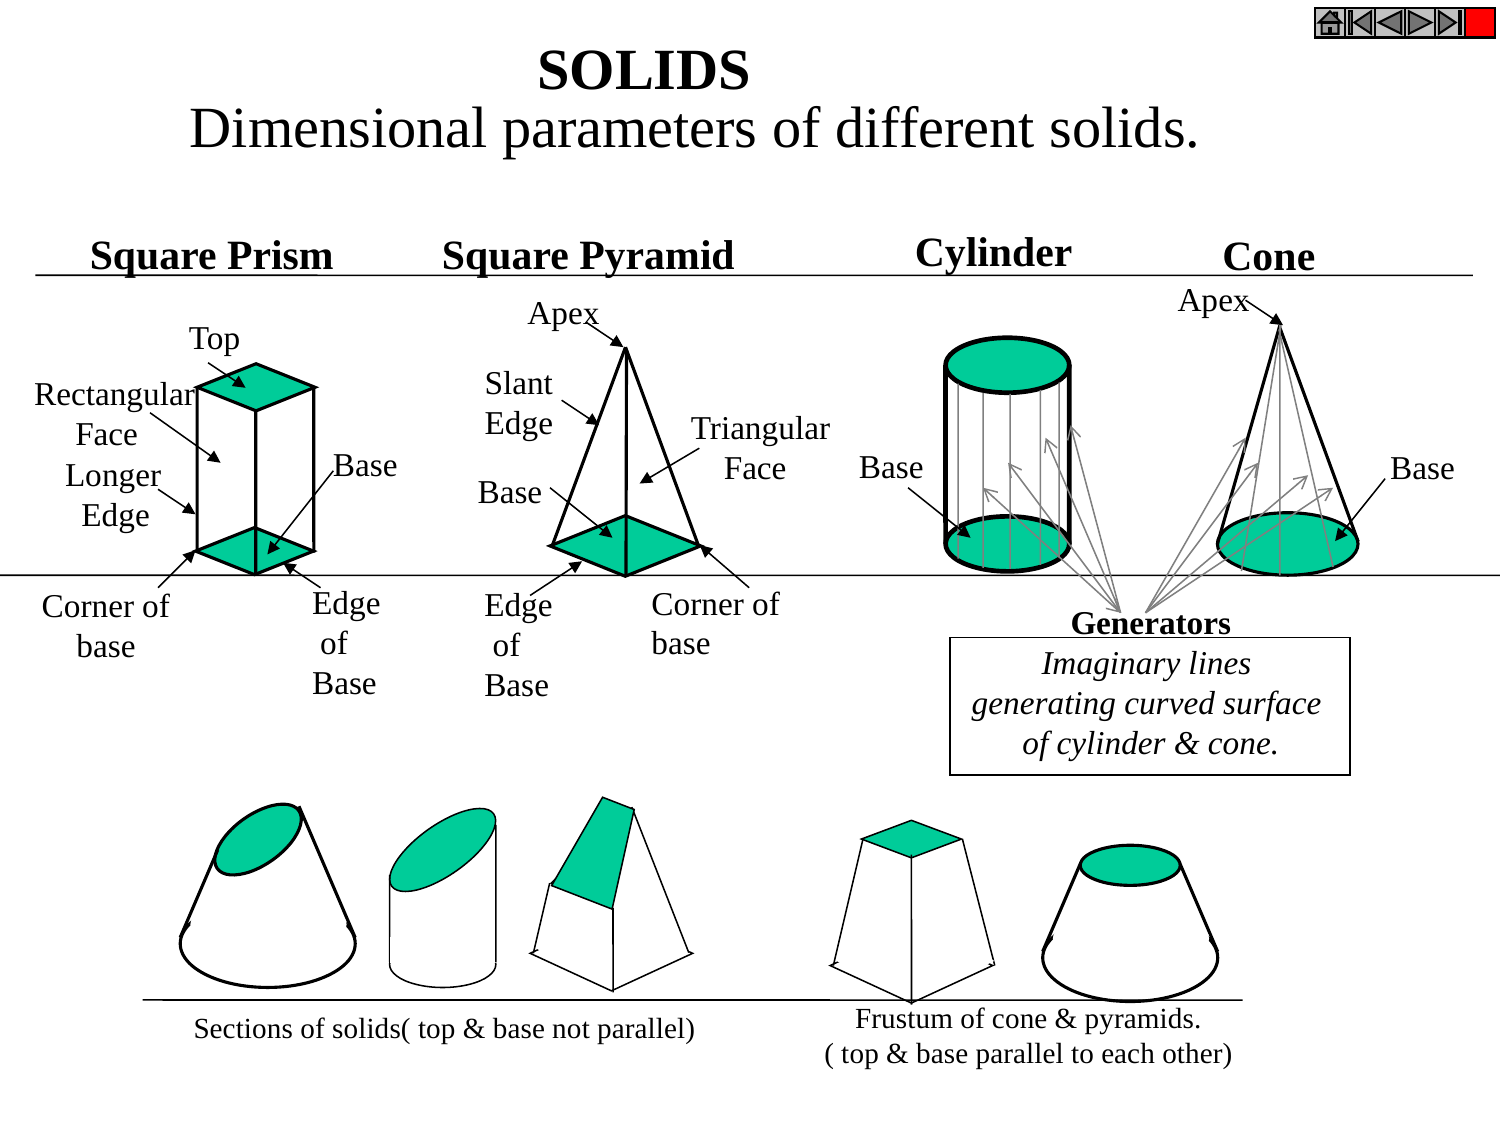

SOLIDS
Dimensional parameters of different solids.
Cone
Cylinder
Square Prism
Square Pyramid
Apex

Apex

Top

Slant
Edge

Rectangular
     Face
Triangular
    Face

Base

Base
Base

Longer
  Edge
Base

Edge
 of
Base
Corner of base

Edge
 of
Base
Corner of base
Generators
Imaginary lines
generating curved surface
of cylinder & cone.

Frustum of cone & pyramids.
( top & base parallel to each other)

Sections of solids( top & base not parallel)